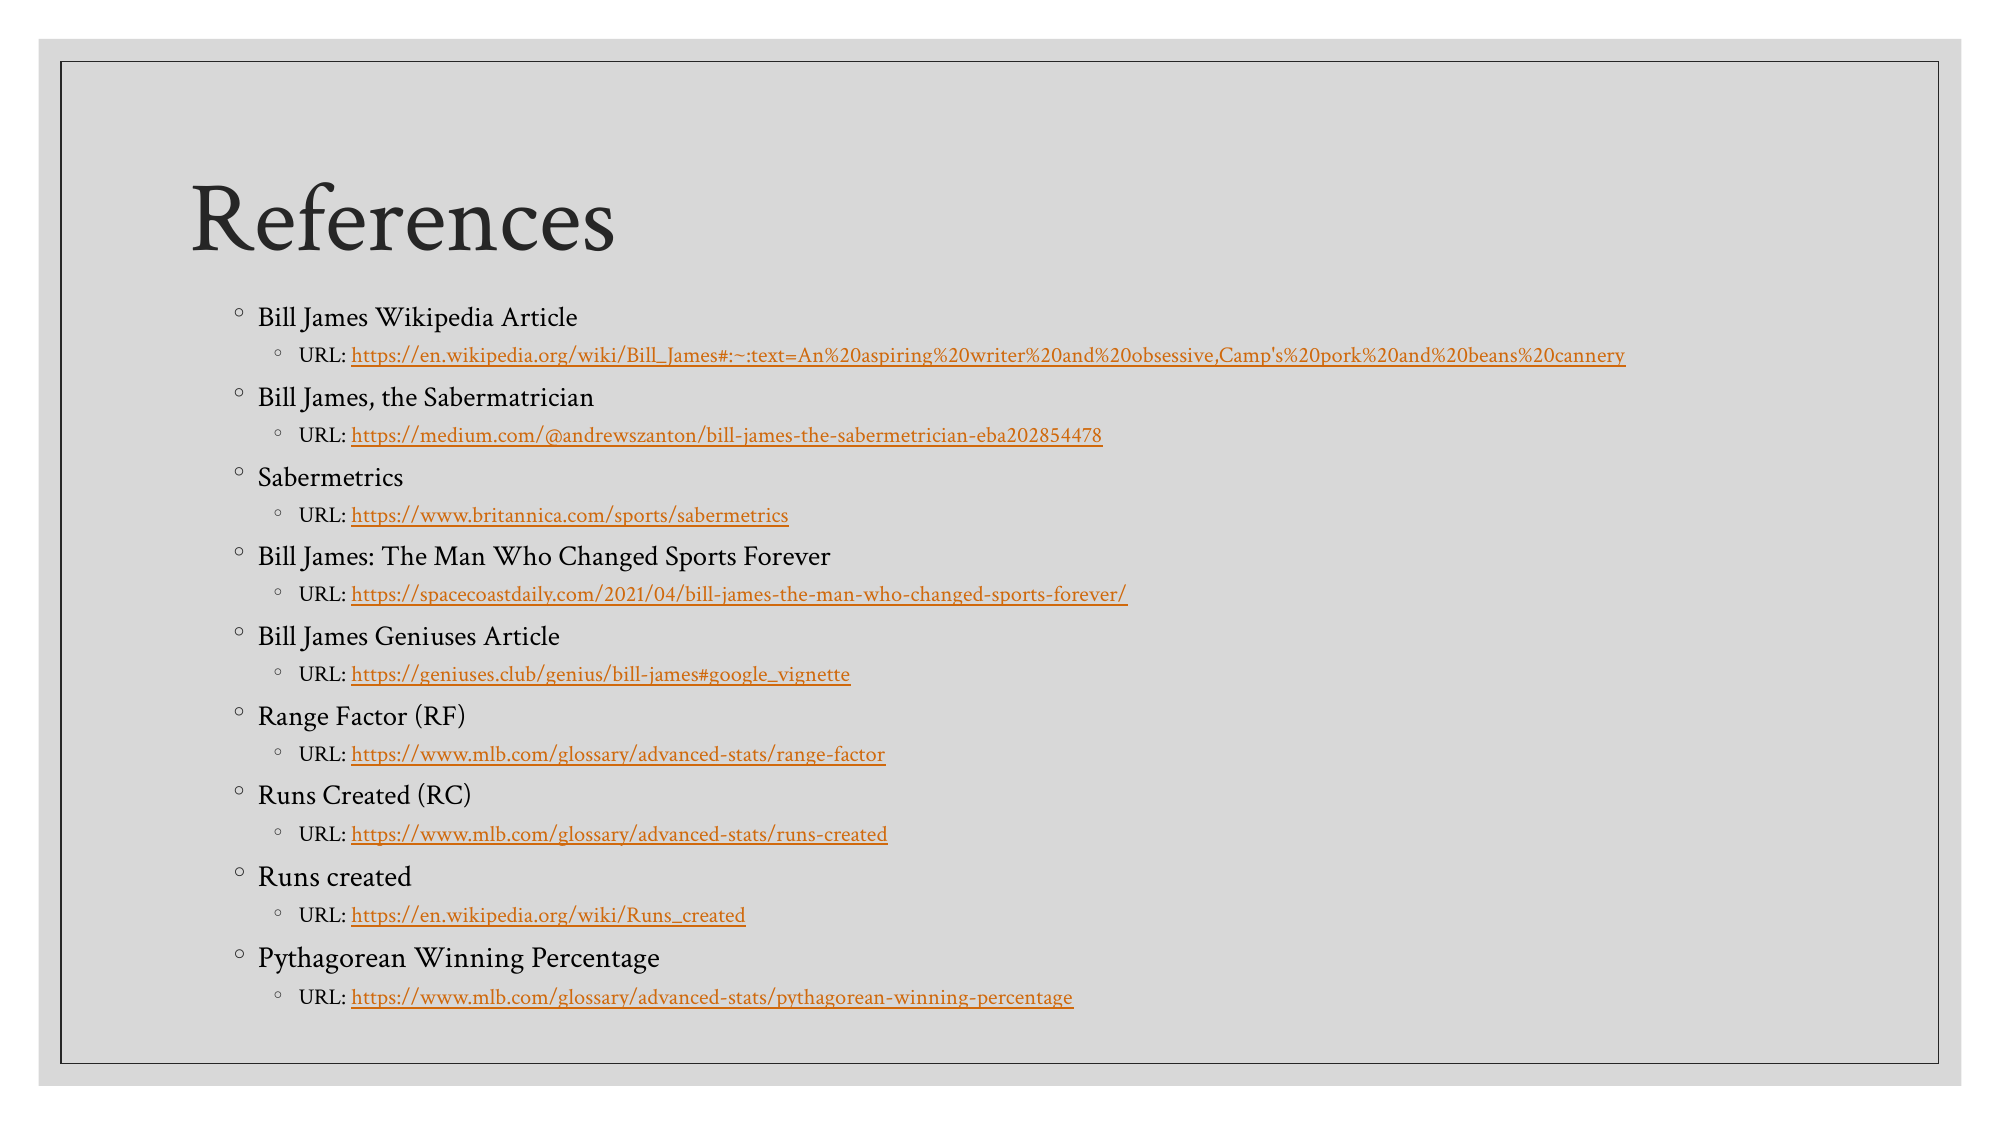

# References
Bill James Wikipedia Article
URL: https://en.wikipedia.org/wiki/Bill_James#:~:text=An%20aspiring%20writer%20and%20obsessive,Camp's%20pork%20and%20beans%20cannery
Bill James, the Sabermatrician
URL: https://medium.com/@andrewszanton/bill-james-the-sabermetrician-eba202854478
Sabermetrics
URL: https://www.britannica.com/sports/sabermetrics
Bill James: The Man Who Changed Sports Forever
URL: https://spacecoastdaily.com/2021/04/bill-james-the-man-who-changed-sports-forever/
Bill James Geniuses Article
URL: https://geniuses.club/genius/bill-james#google_vignette
Range Factor (RF)
URL: https://www.mlb.com/glossary/advanced-stats/range-factor
Runs Created (RC)
URL: https://www.mlb.com/glossary/advanced-stats/runs-created
Runs created
URL: https://en.wikipedia.org/wiki/Runs_created
Pythagorean Winning Percentage
URL: https://www.mlb.com/glossary/advanced-stats/pythagorean-winning-percentage